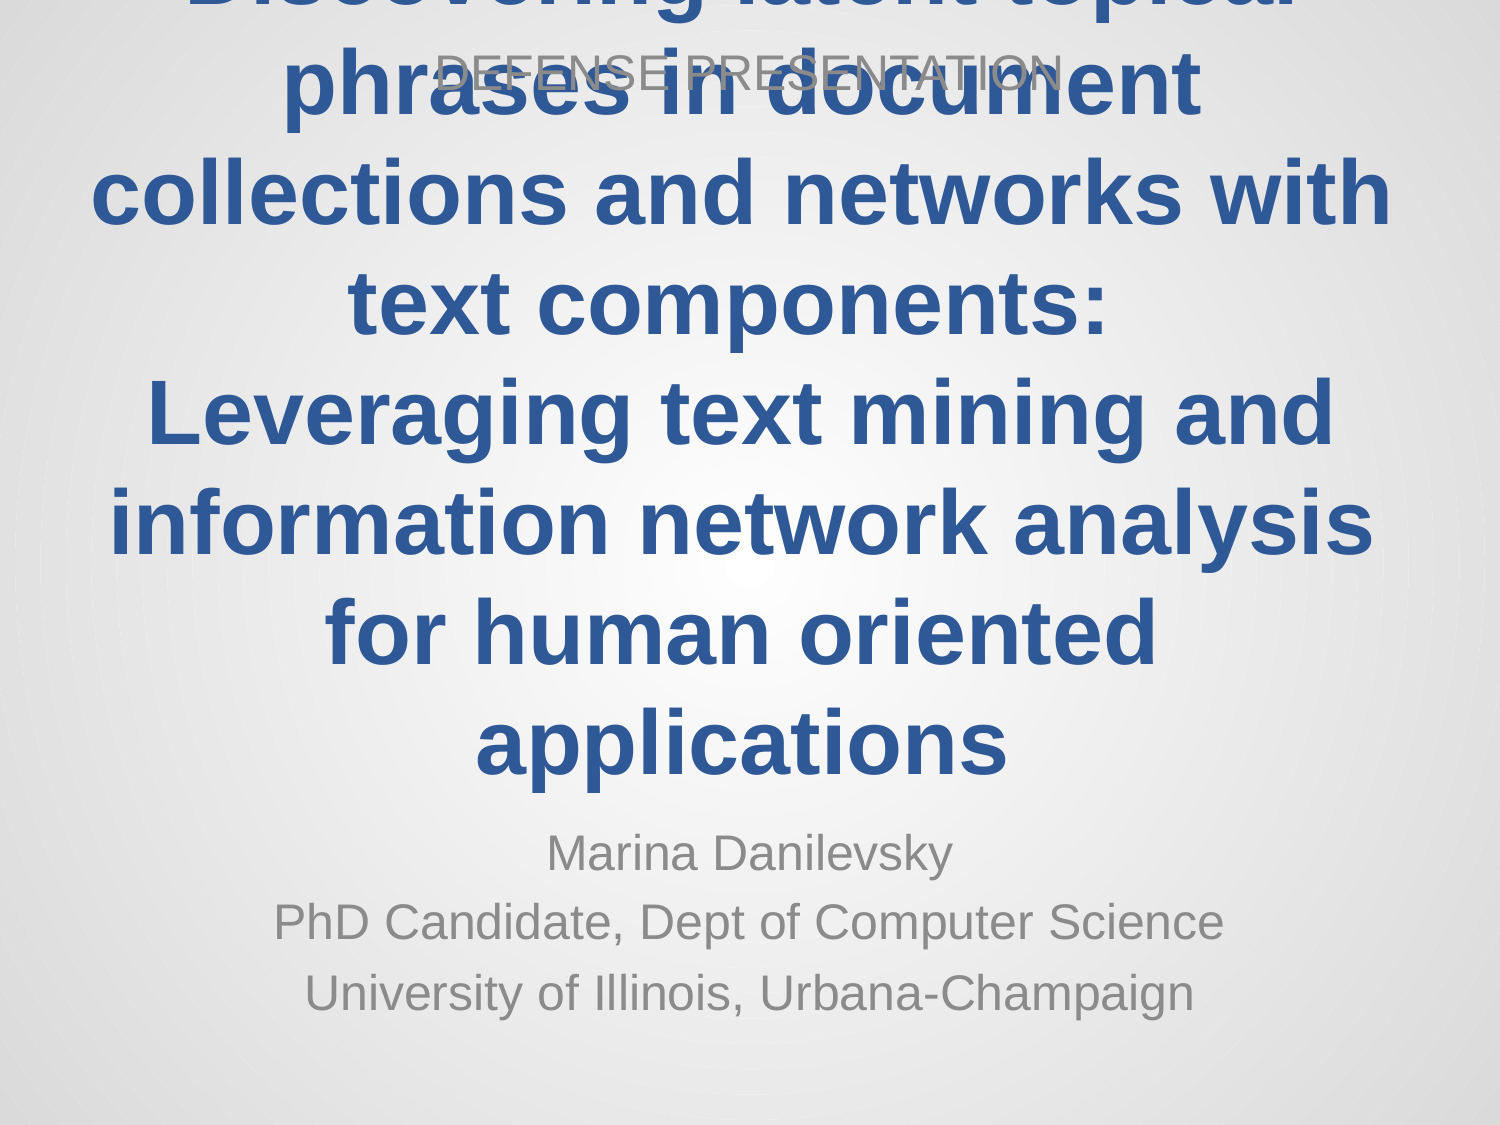

DEFENSE PRESENTATION
# Discovering latent topical phrases in document collections and networks with text components: Leveraging text mining and information network analysis for human oriented applications
Marina Danilevsky
PhD Candidate, Dept of Computer Science
University of Illinois, Urbana-Champaign